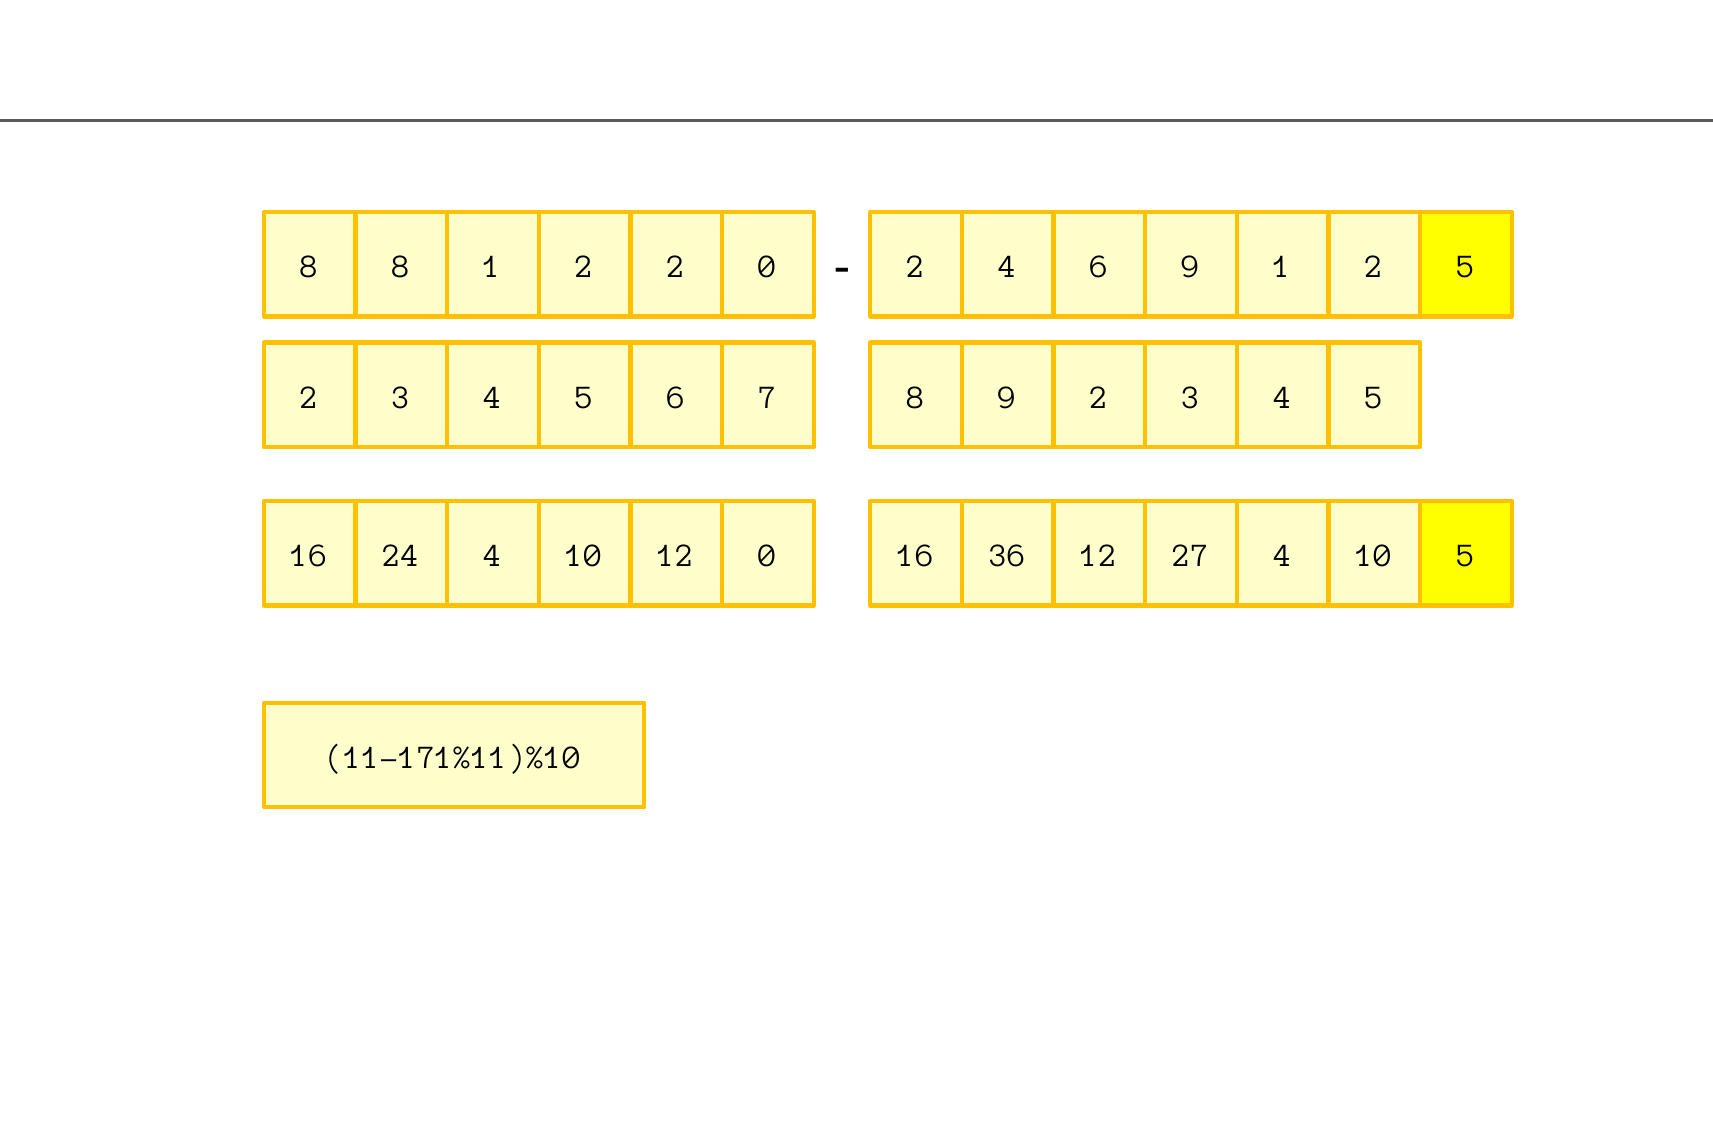

8
8
1
2
2
0
2
4
6
9
1
2
5
-
2
3
4
5
6
7
8
9
2
3
4
5
16
24
4
10
12
0
16
36
12
27
4
10
5
(11-171%11)%10